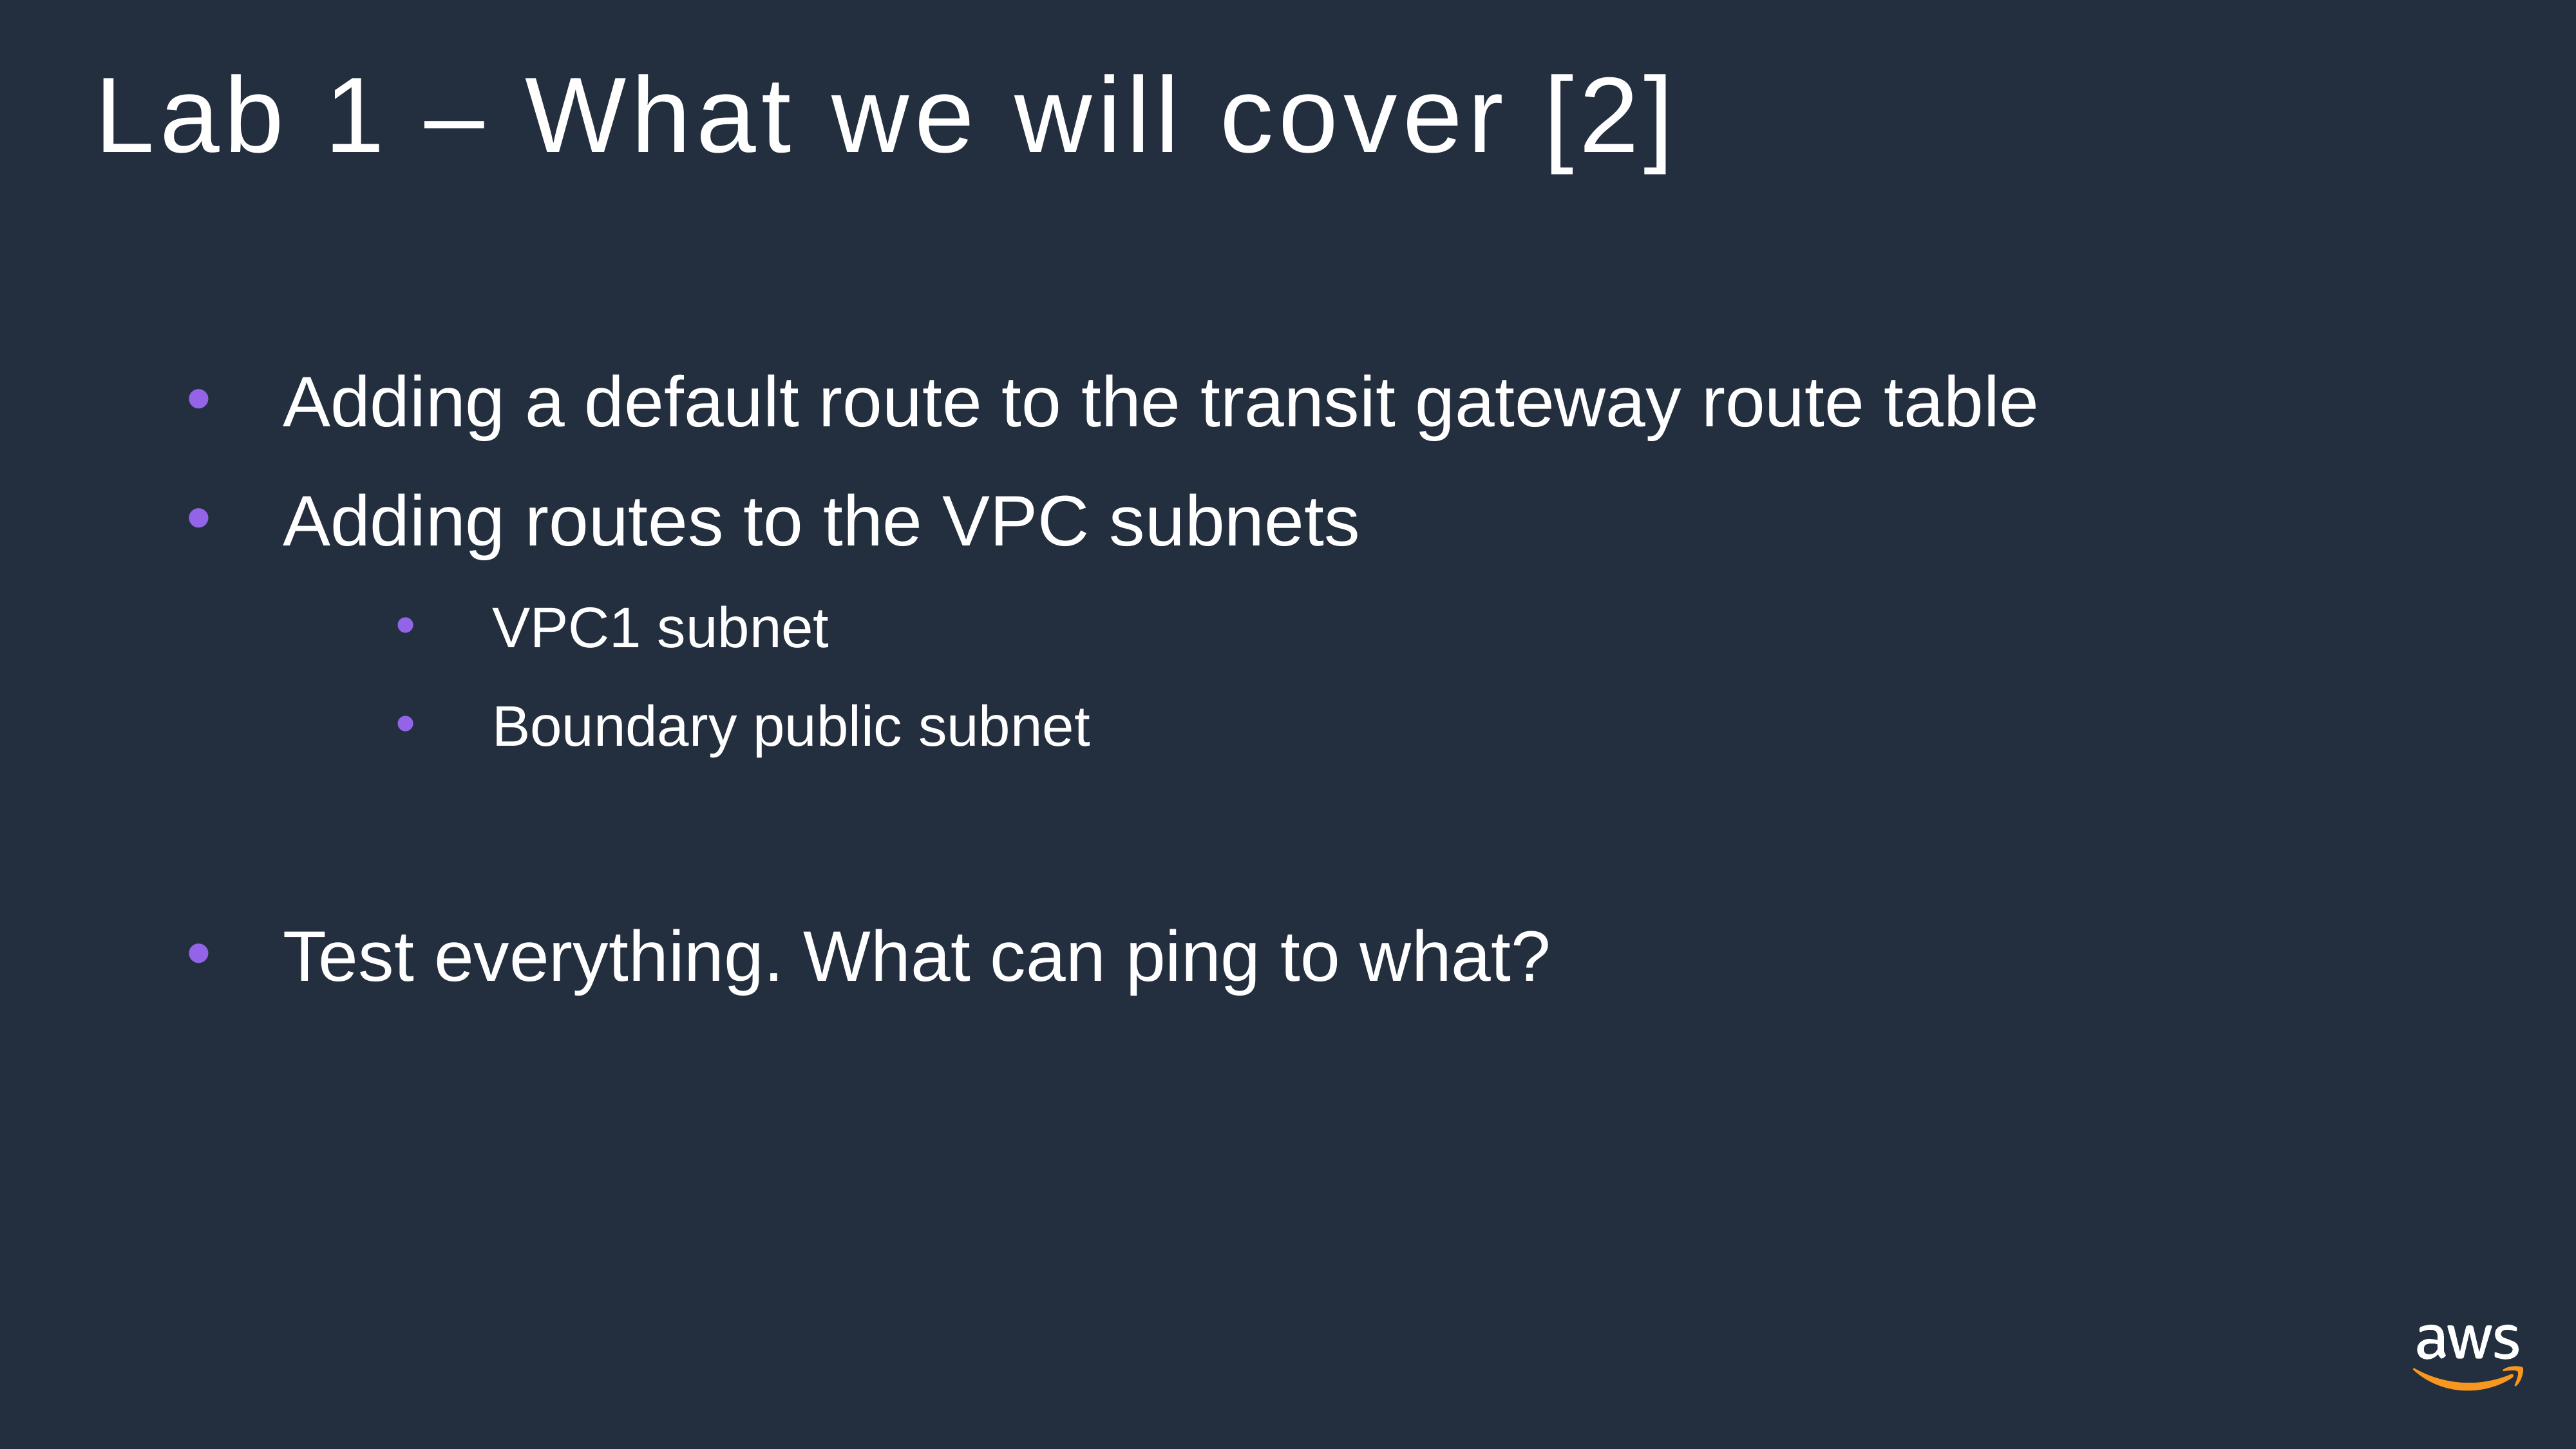

# Lab 1 – What we will cover [2]
Adding a default route to the transit gateway route table
Adding routes to the VPC subnets
VPC1 subnet
Boundary public subnet

Test everything. What can ping to what?